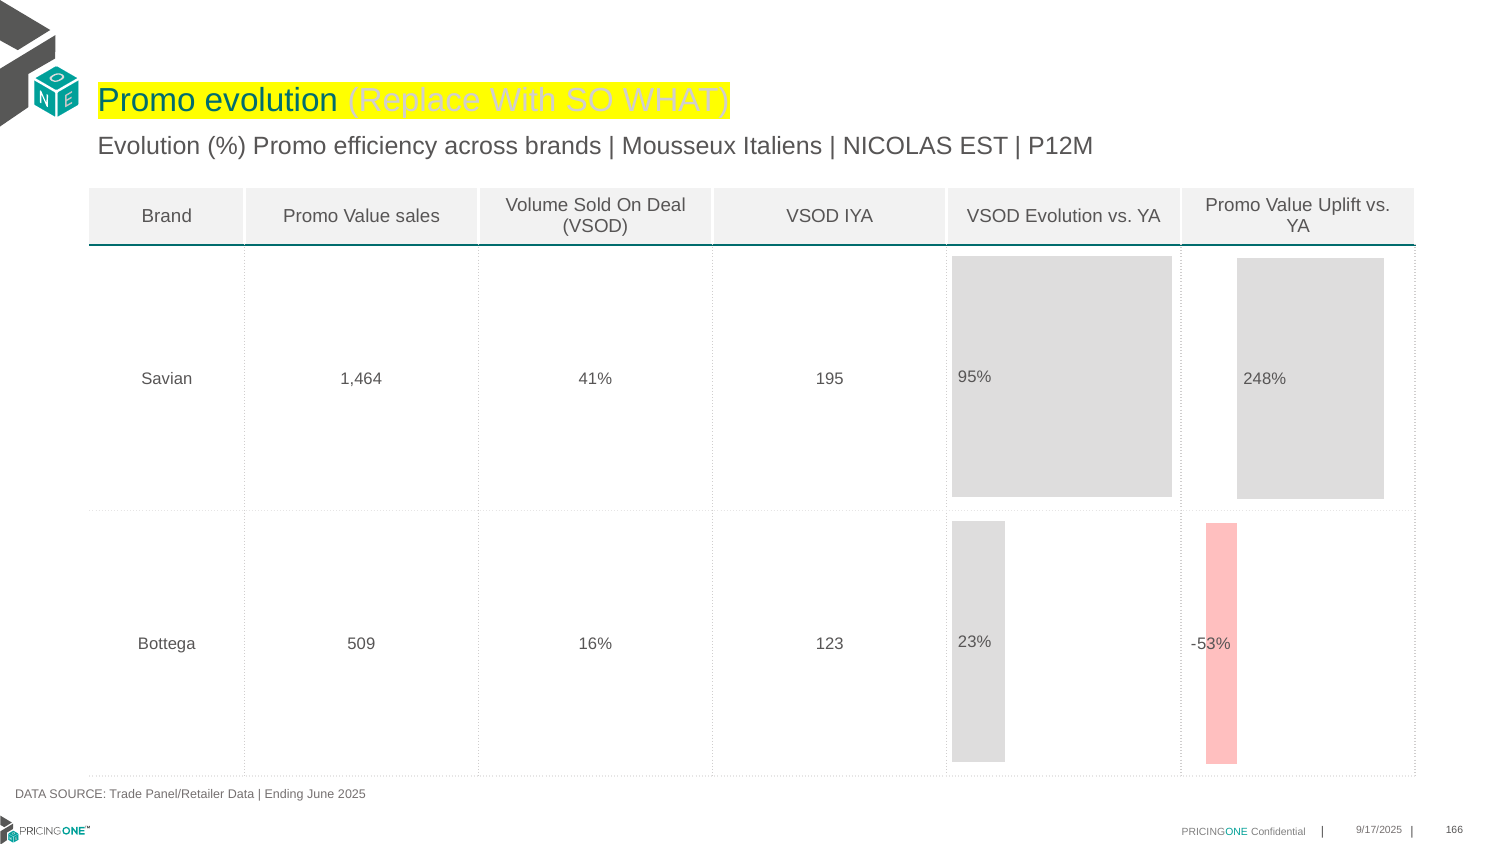

# Promo evolution (Replace With SO WHAT)
Evolution (%) Promo efficiency across brands | Mousseux Italiens | NICOLAS EST | P12M
| Brand | Promo Value sales | Volume Sold On Deal (VSOD) | VSOD IYA | VSOD Evolution vs. YA | Promo Value Uplift vs. YA |
| --- | --- | --- | --- | --- | --- |
| Savian | 1,464 | 41% | 195 |  |  |
| Bottega | 509 | 16% | 123 |  |  |

### Chart

| Category | VSOD Evaluation vs YA |
|---|---|
| Savian | 0.952 |
| Bottega | 0.2310000000000001 |

### Chart

| Category | Promo Value Uplift vs YA |
|---|---|
| Savian | 2.480921052631579 |
| Bottega | -0.5255417146446142 |
DATA SOURCE: Trade Panel/Retailer Data | Ending June 2025

9/17/2025
166